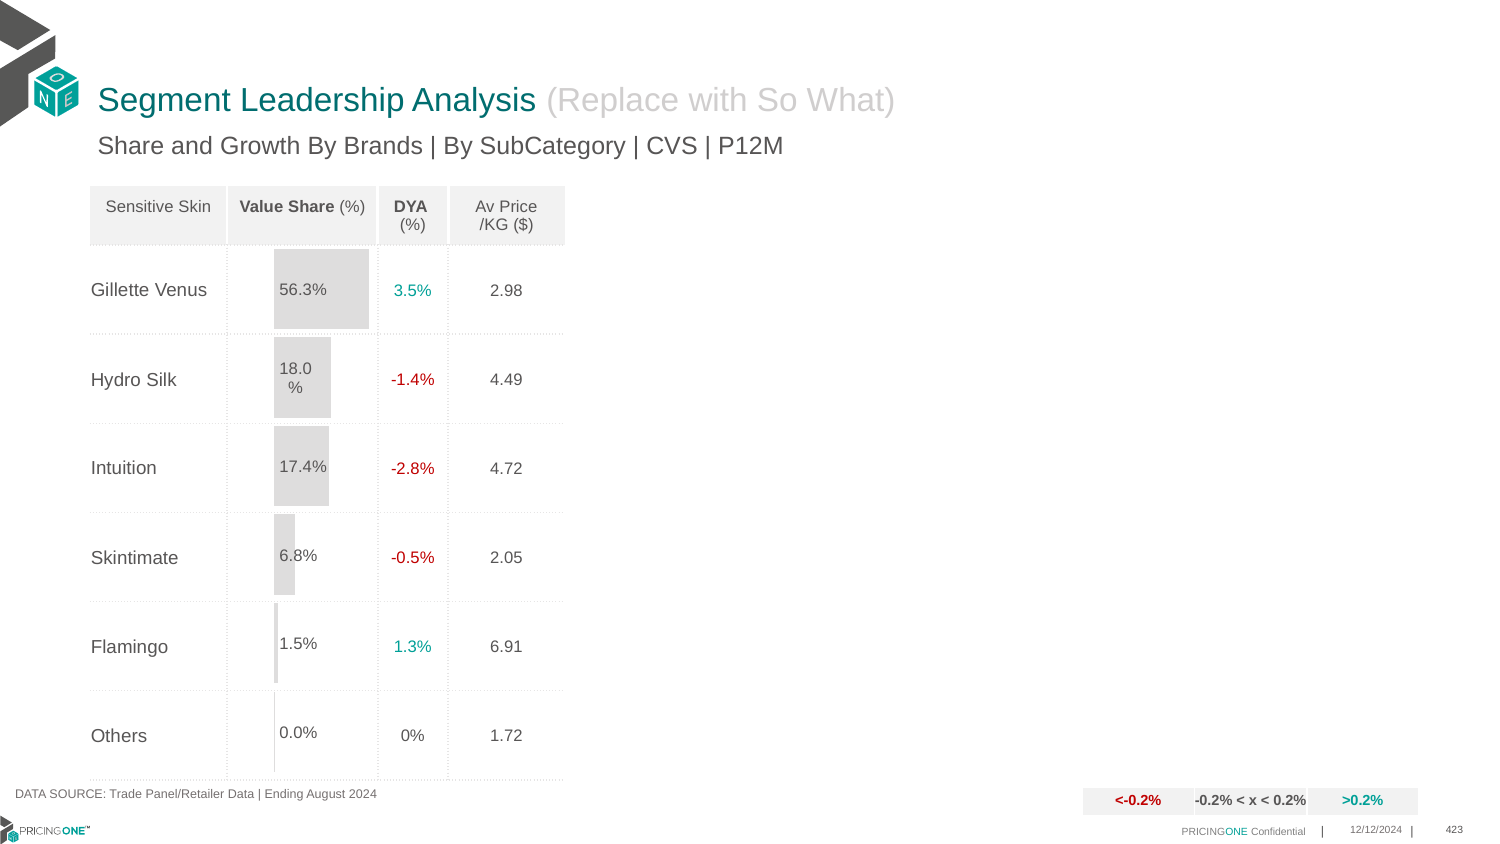

# Segment Leadership Analysis (Replace with So What)
Share and Growth By Brands | By SubCategory | CVS | P12M
| Sensitive Skin | Value Share (%) | DYA (%) | Av Price /KG ($) |
| --- | --- | --- | --- |
| Gillette Venus |  | 3.5% | 2.98 |
| Hydro Silk |  | -1.4% | 4.49 |
| Intuition |  | -2.8% | 4.72 |
| Skintimate |  | -0.5% | 2.05 |
| Flamingo |  | 1.3% | 6.91 |
| Others |  | 0% | 1.72 |

### Chart

| Category | CVS | Sensitive Skin |
|---|---|
| None | 0.5634071098727703 |
DATA SOURCE: Trade Panel/Retailer Data | Ending August 2024
| <-0.2% | -0.2% < x < 0.2% | >0.2% |
| --- | --- | --- |

12/12/2024
423